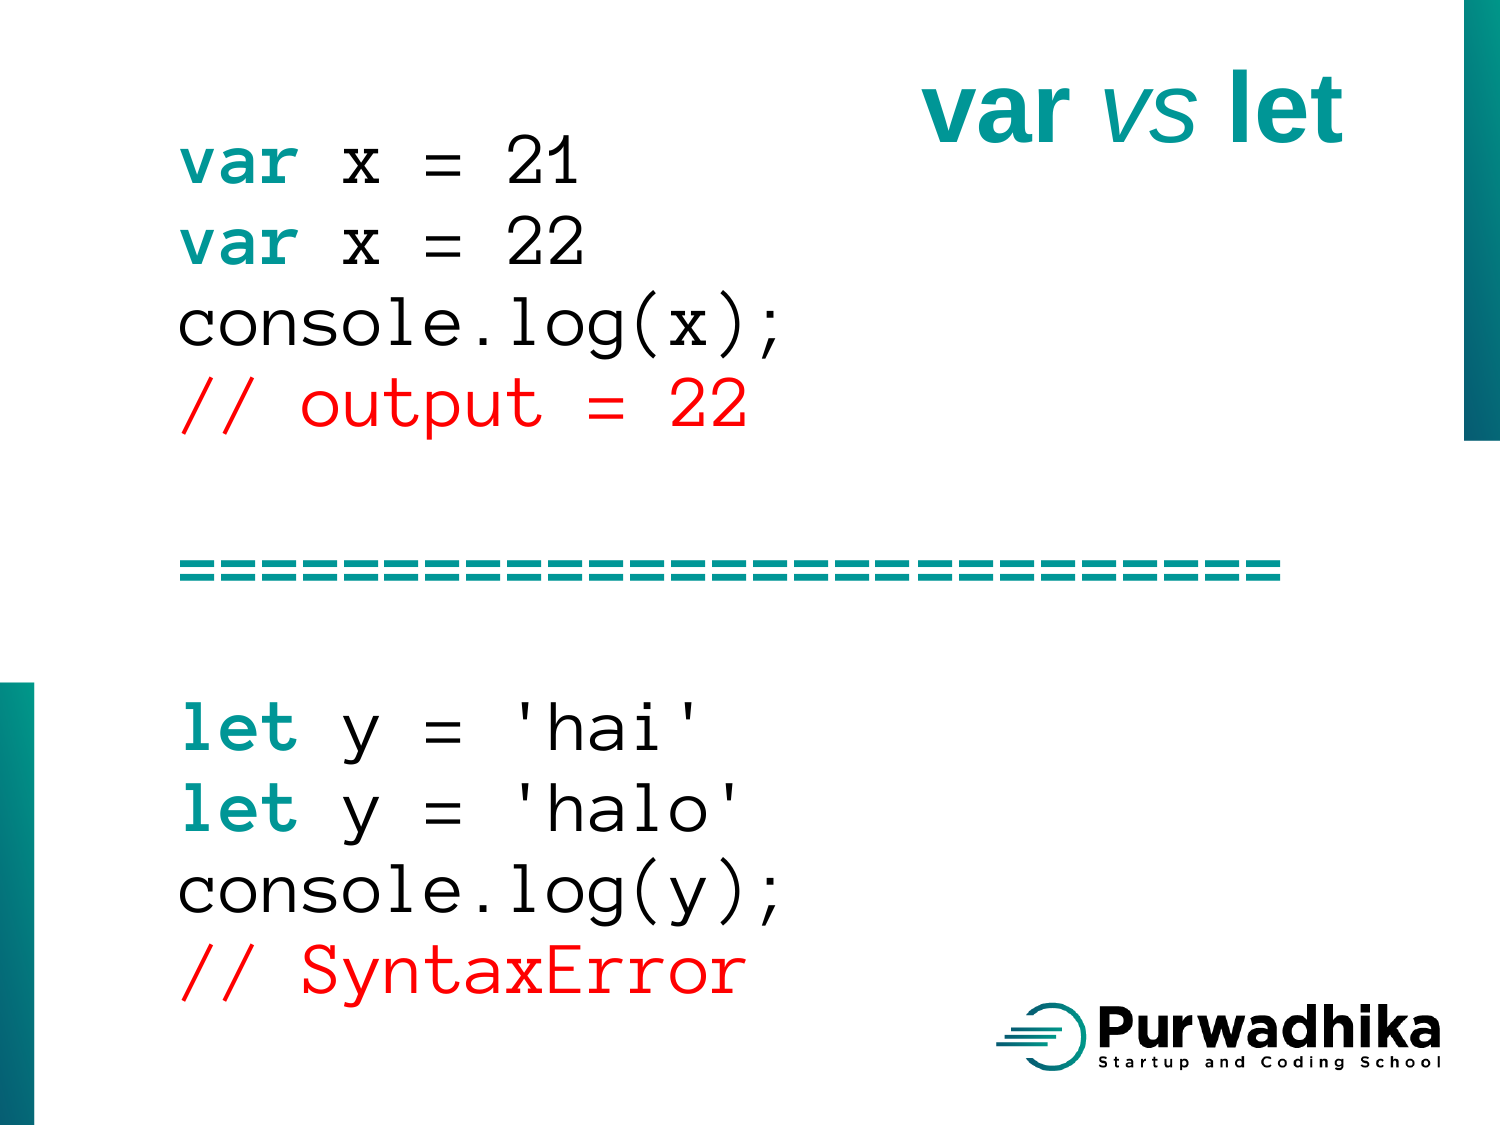

var vs let
var x = 21
var x = 22
console.log(x);
// output = 22

===========================

let y = 'hai'
let y = 'halo'
console.log(y);
// SyntaxError